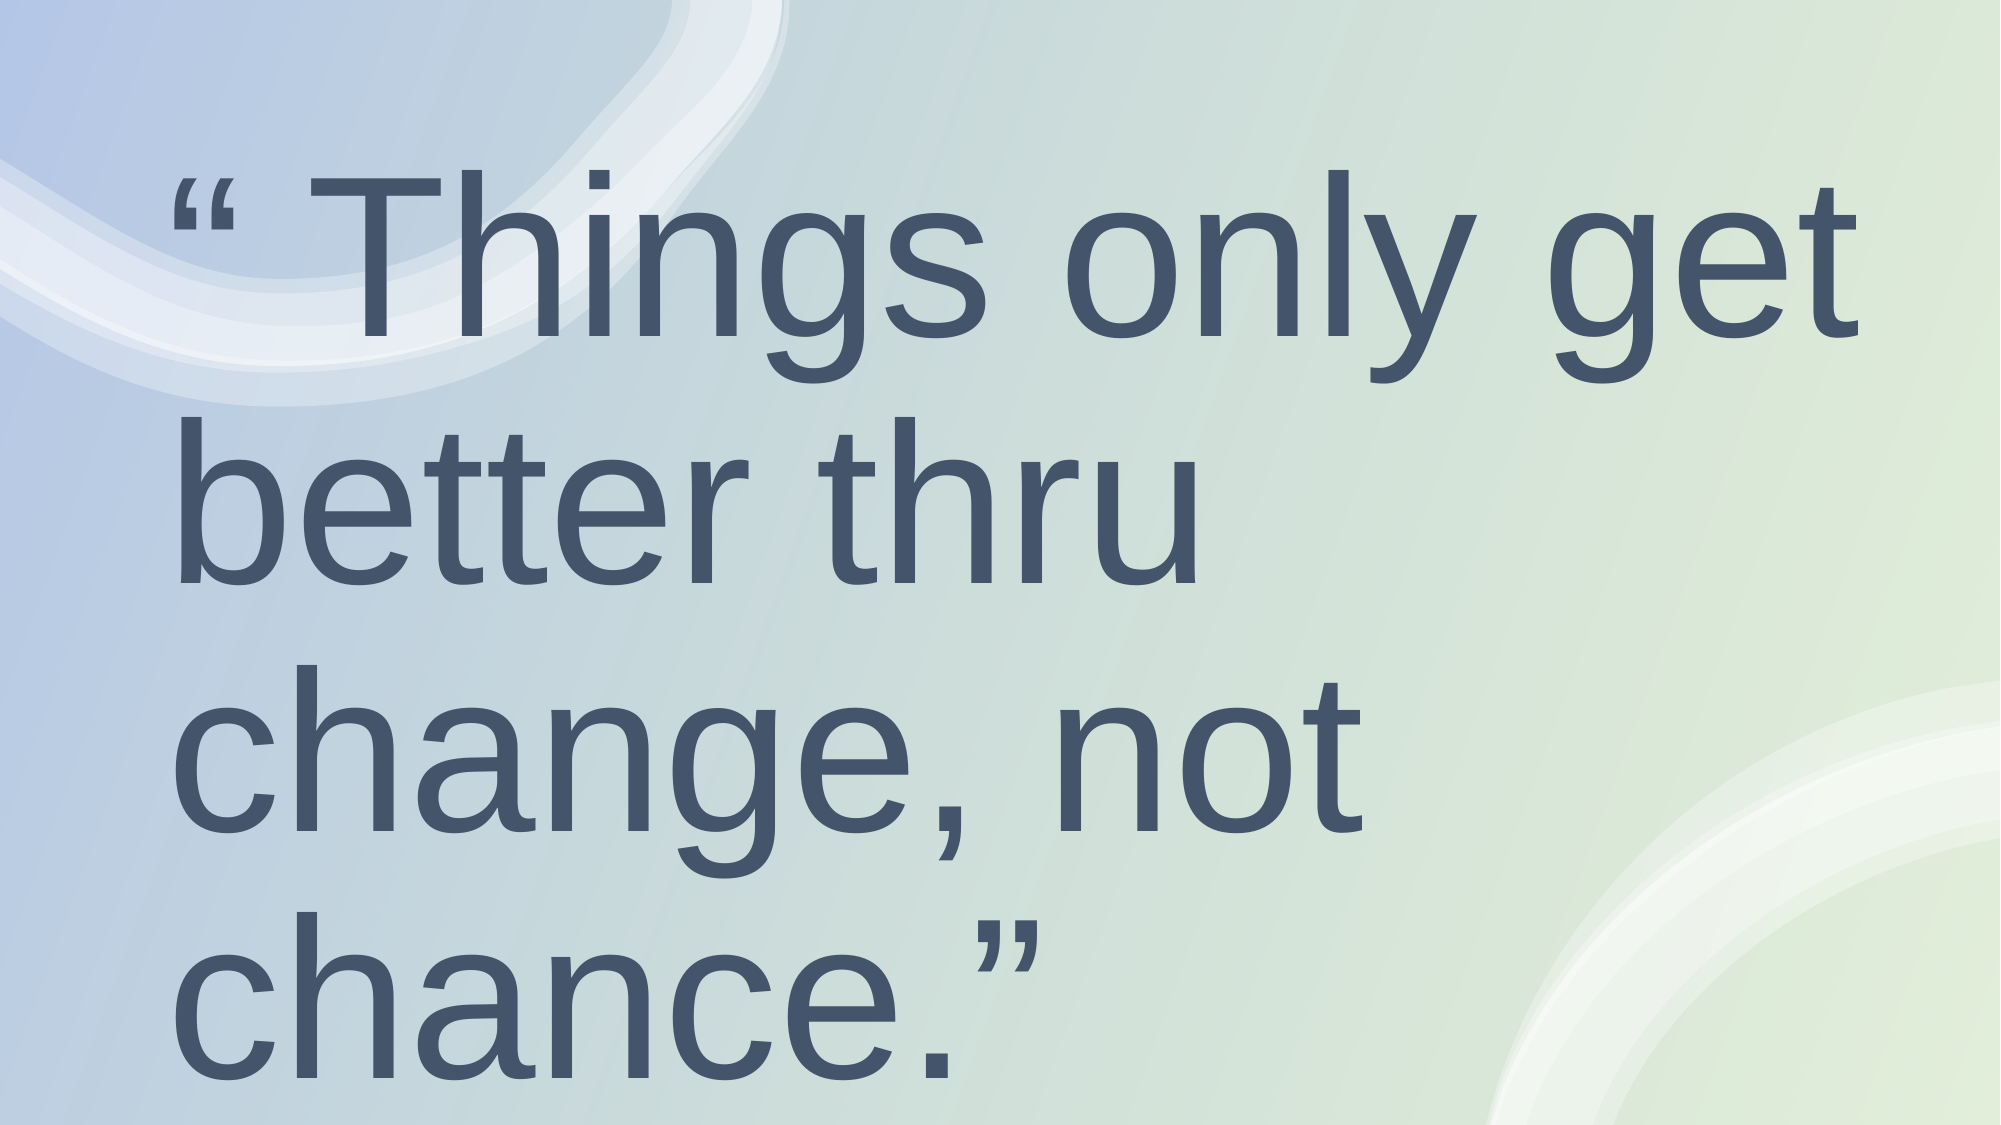

“ Things only get better thru change, not chance.”